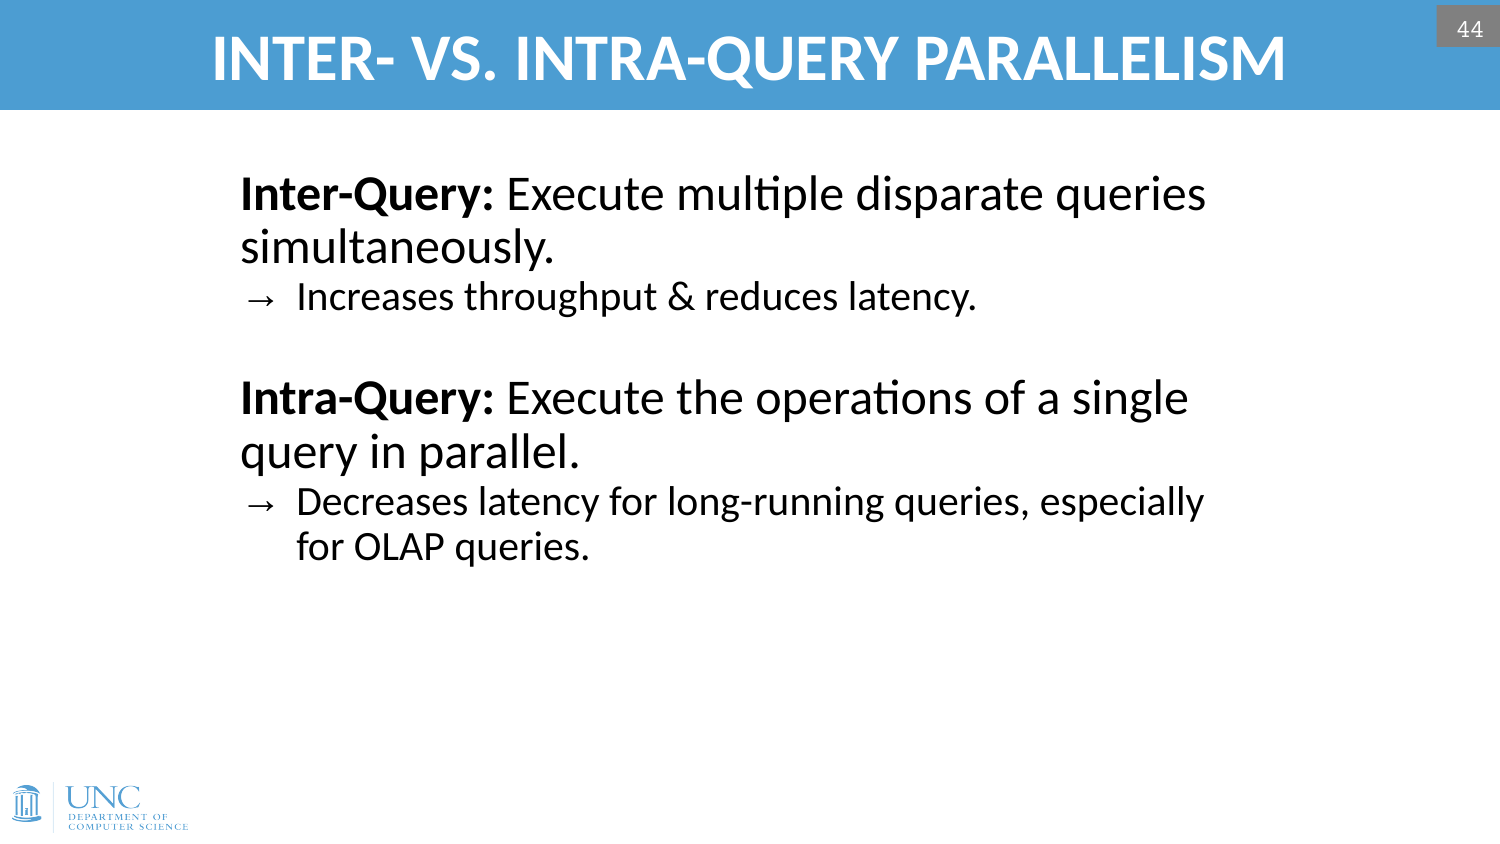

# INTER- VS. INTRA-QUERY PARALLELISM
44
Inter-Query: Execute multiple disparate queries simultaneously.
Increases throughput & reduces latency.

Intra-Query: Execute the operations of a single query in parallel.
Decreases latency for long-running queries, especially for OLAP queries.